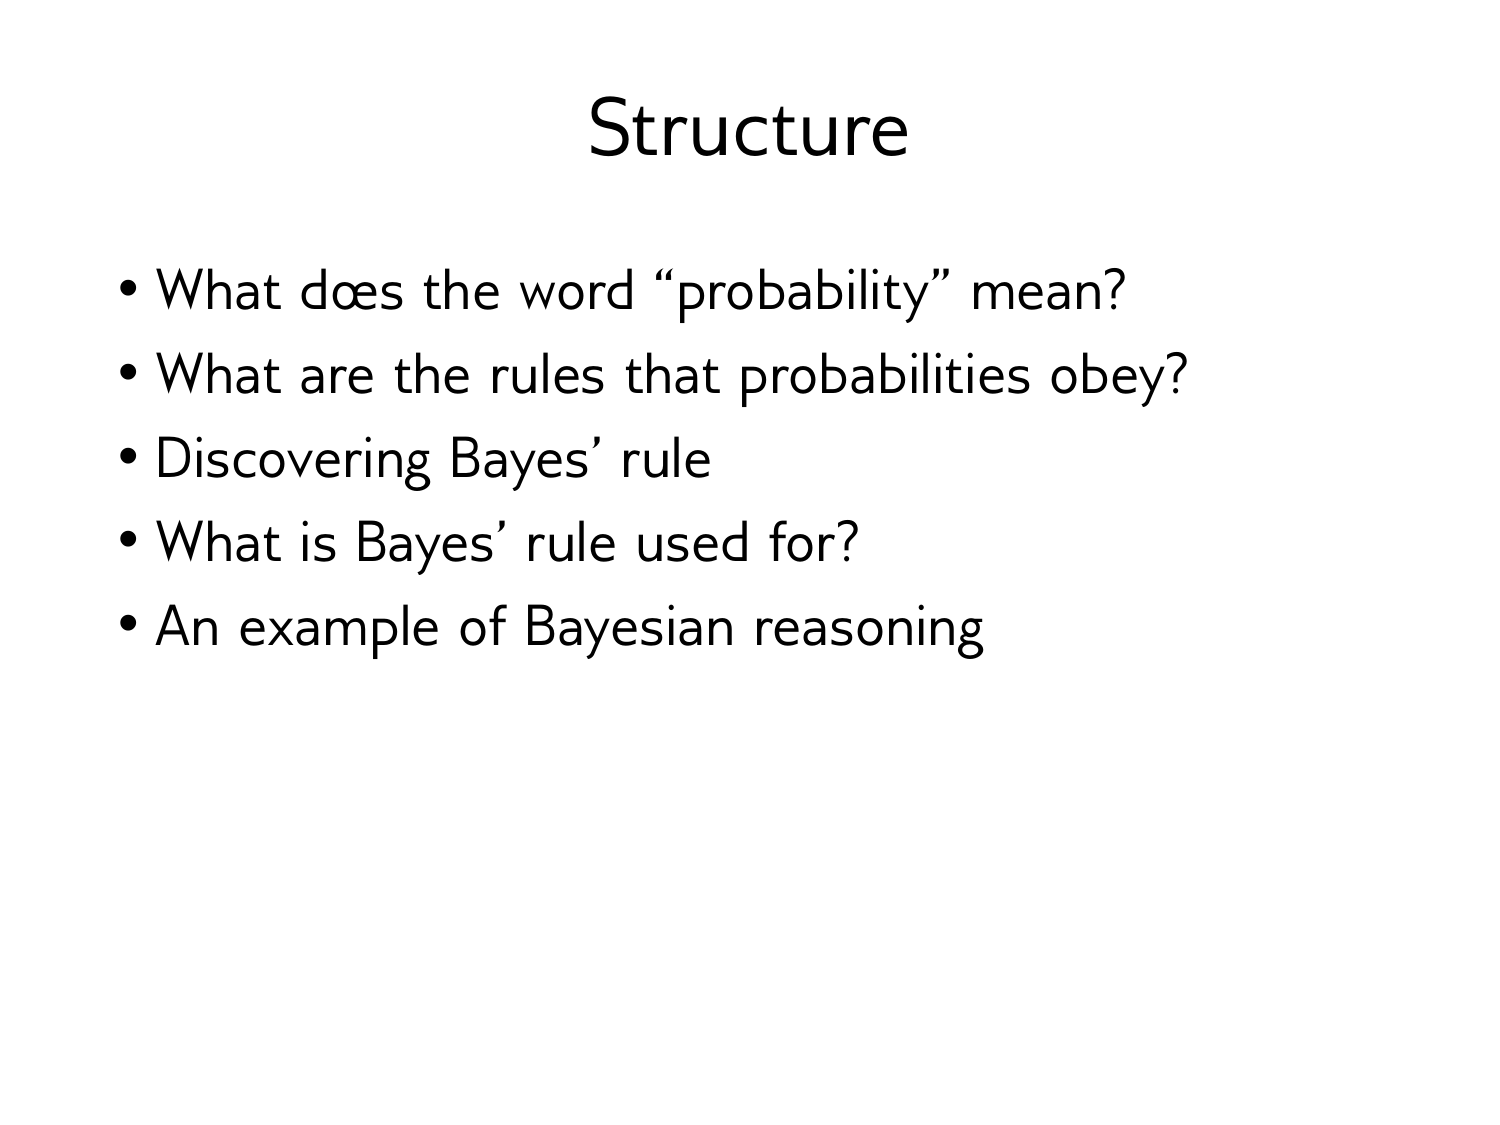

# Structure
What does the word “probability” mean?
What are the rules that probabilities obey?
Discovering Bayes’ rule
What is Bayes’ rule used for?
An example of Bayesian reasoning